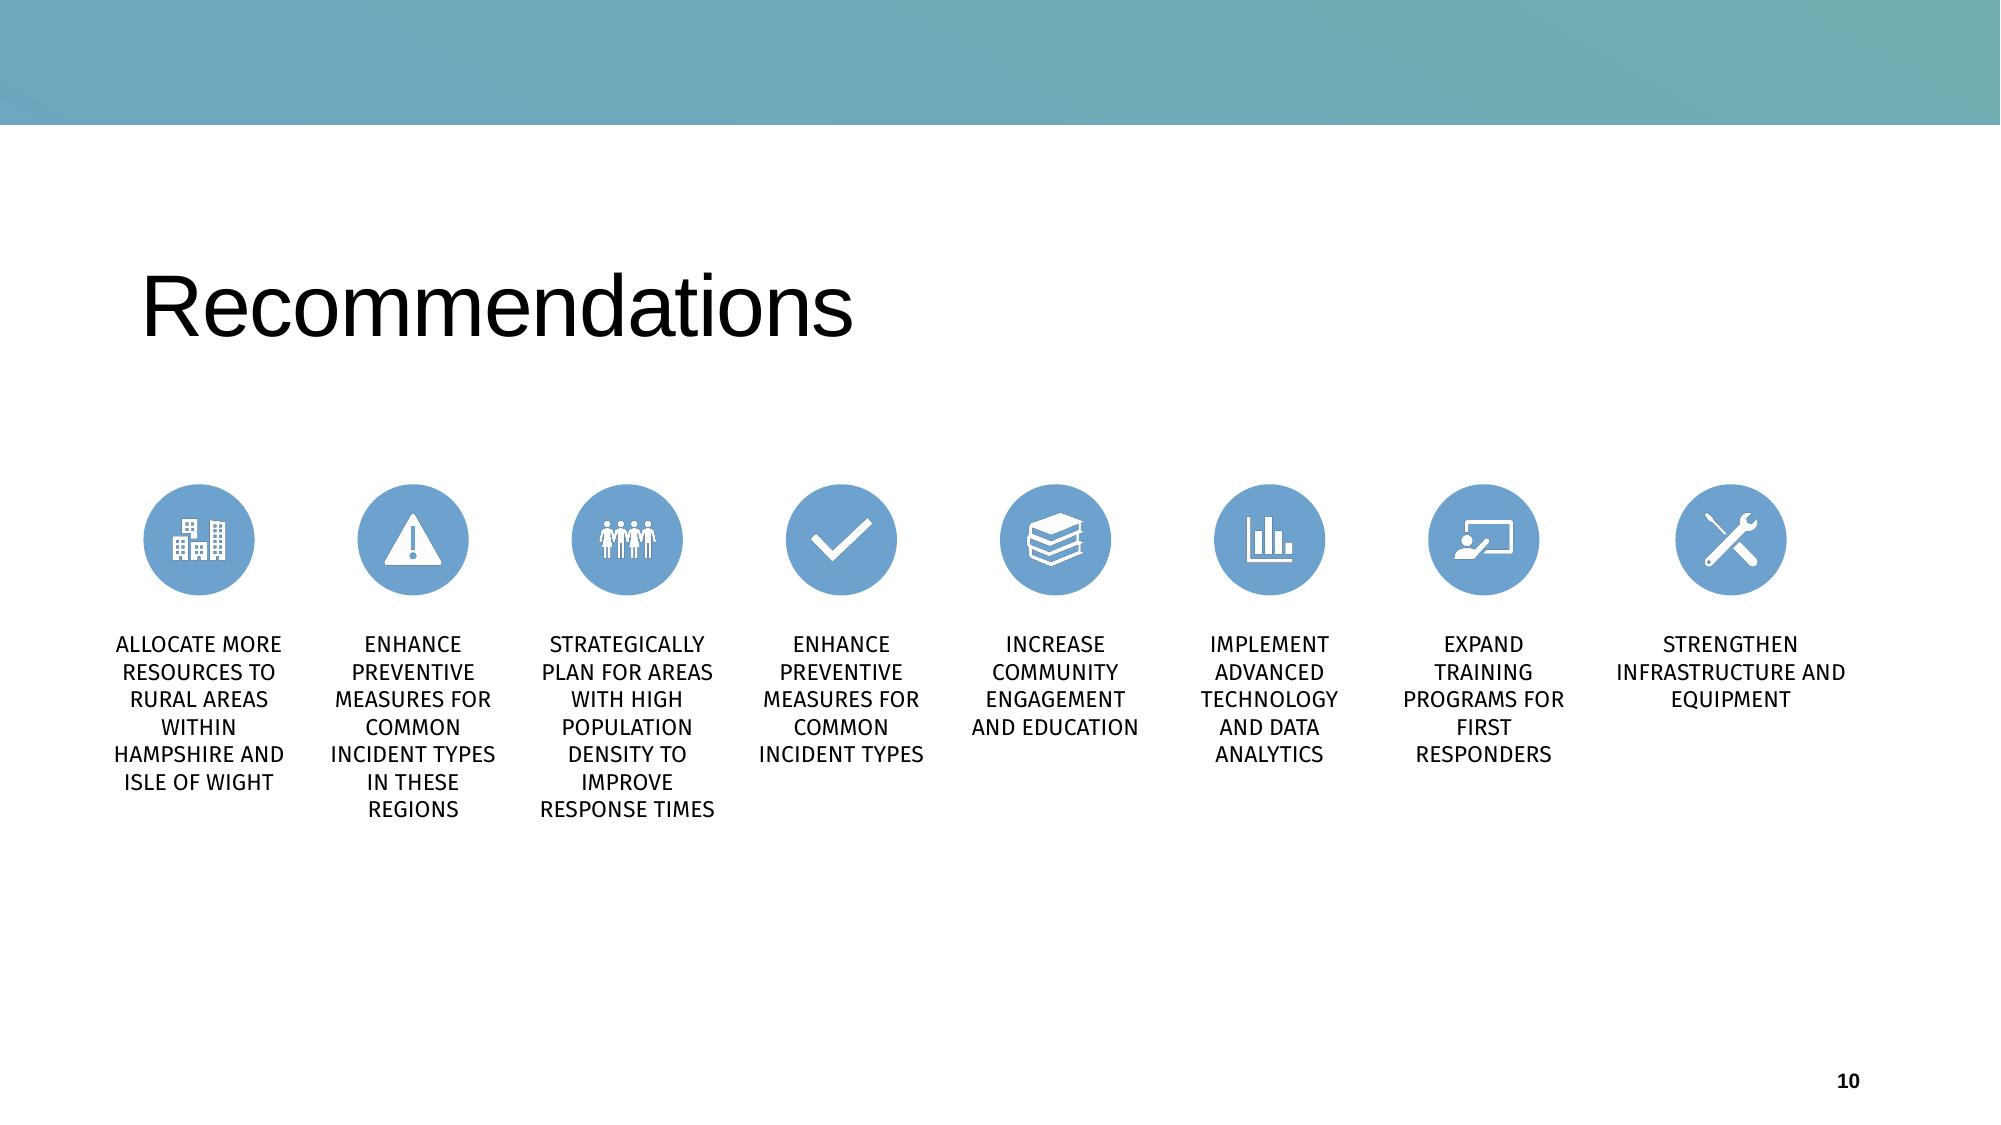

# Recommendations
Allocate more resources to RURAL areas within Hampshire and Isle of Wight
Enhance preventive measures for common incident types in these regions
Strategically plan for areas with high population density to improve response times
Enhance Preventive Measures for Common Incident Types
Increase Community Engagement and Education
Implement Advanced Technology and Data Analytics
Expand Training Programs for First Responders
Strengthen Infrastructure and Equipment
10